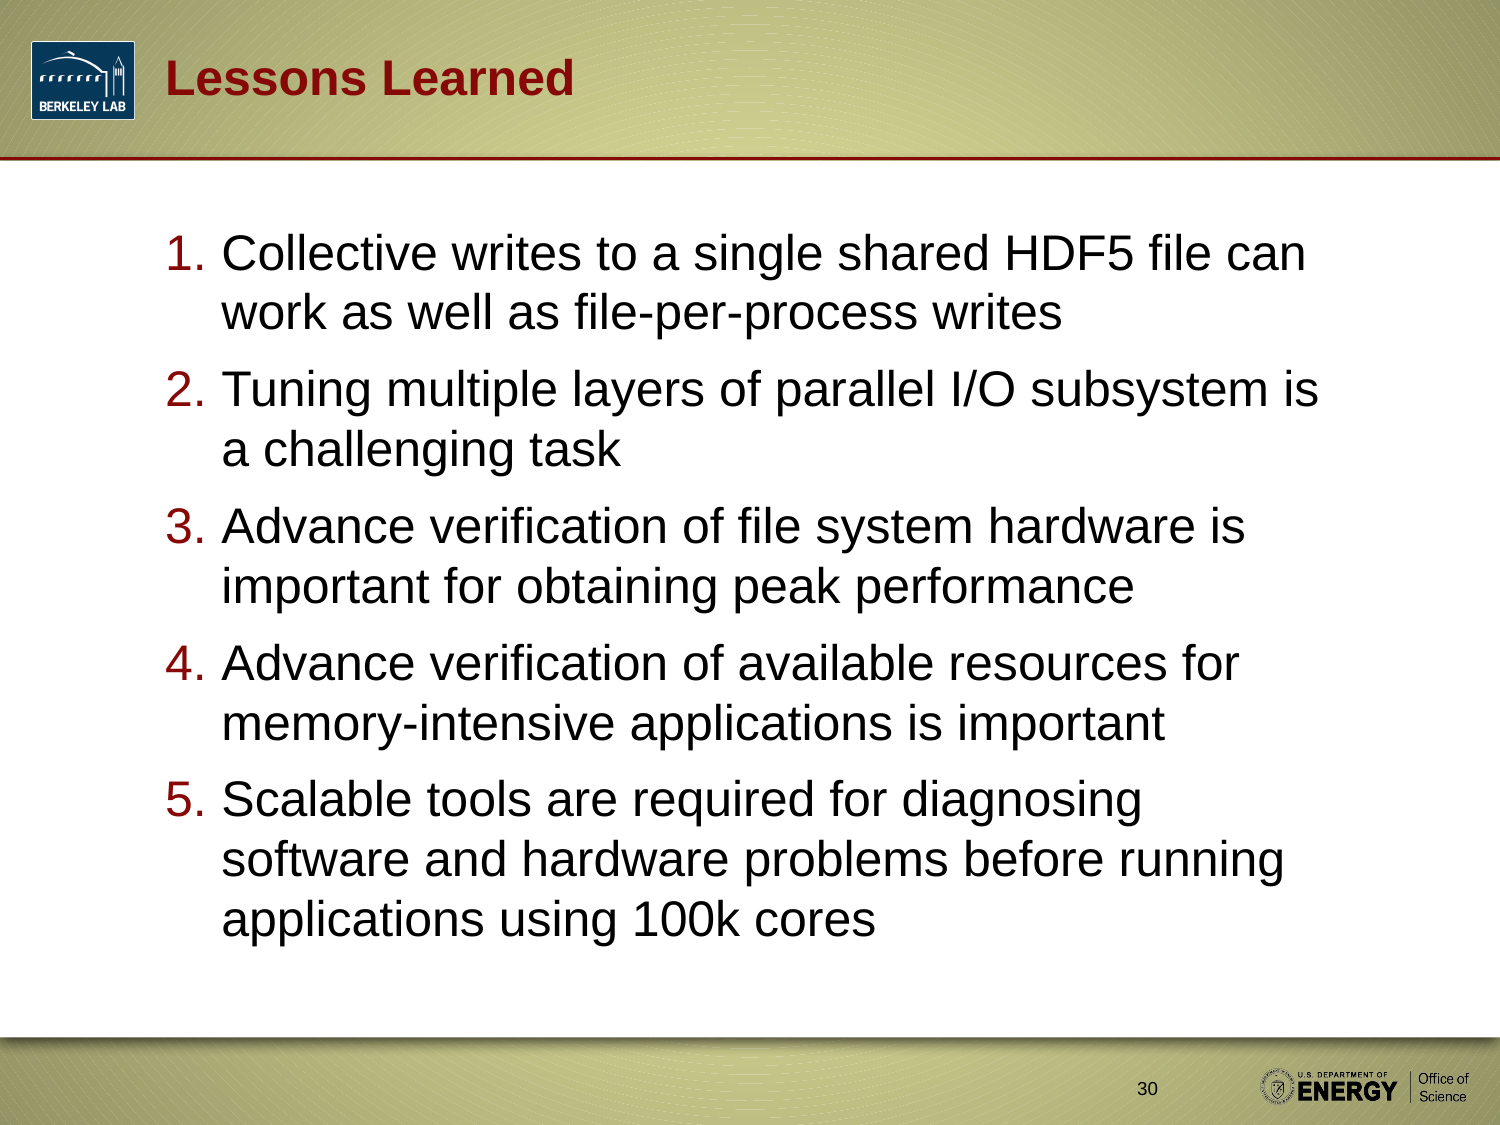

# Lessons Learned
Collective writes to a single shared HDF5 file can work as well as file-per-process writes
Tuning multiple layers of parallel I/O subsystem is a challenging task
Advance verification of file system hardware is important for obtaining peak performance
Advance verification of available resources for memory-intensive applications is important
Scalable tools are required for diagnosing software and hardware problems before running applications using 100k cores
30